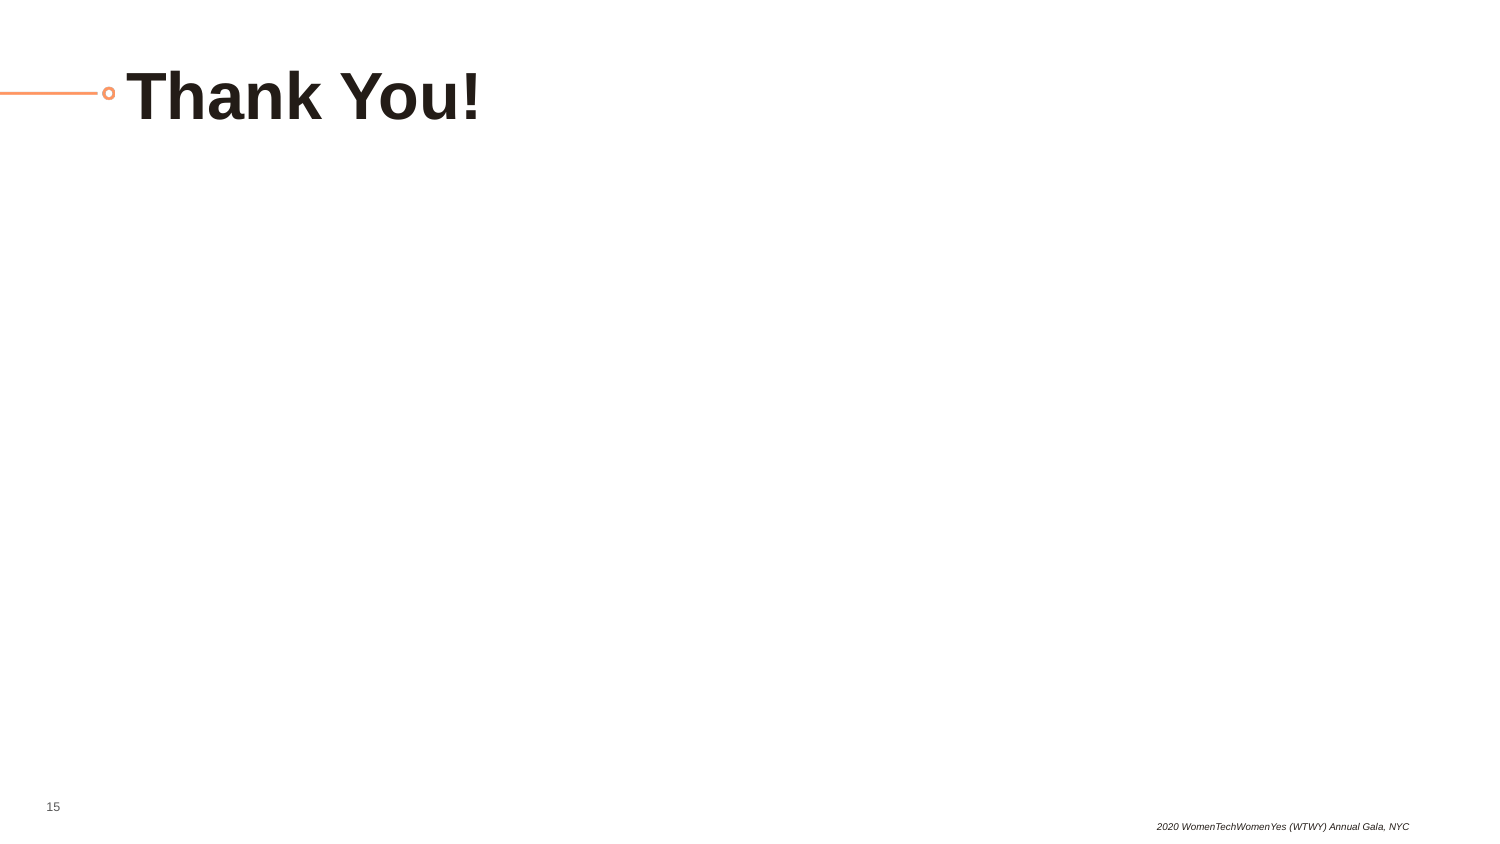

# Thank You!
2020 WomenTechWomenYes (WTWY) Annual Gala, NYC